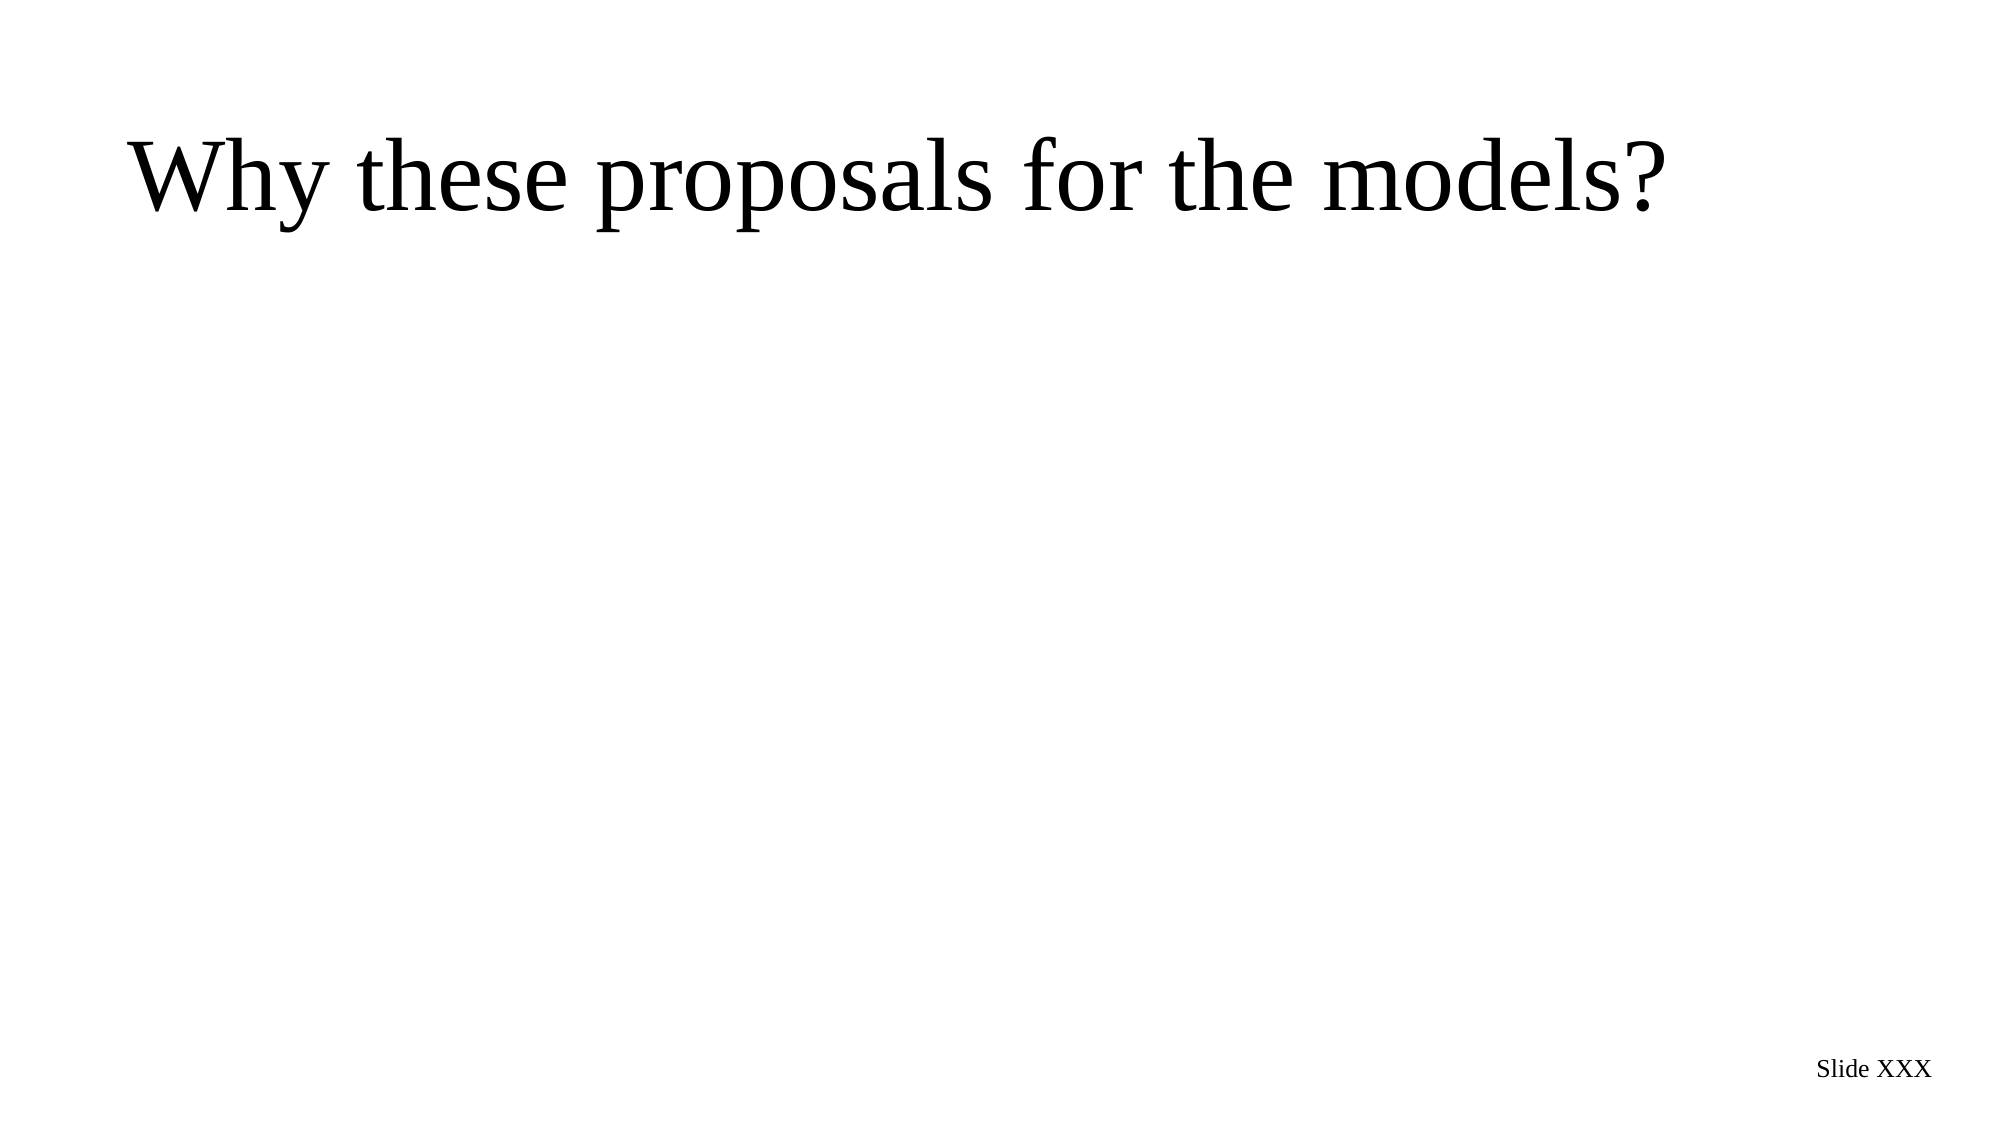

Why these proposals for the models?
Slide XXX